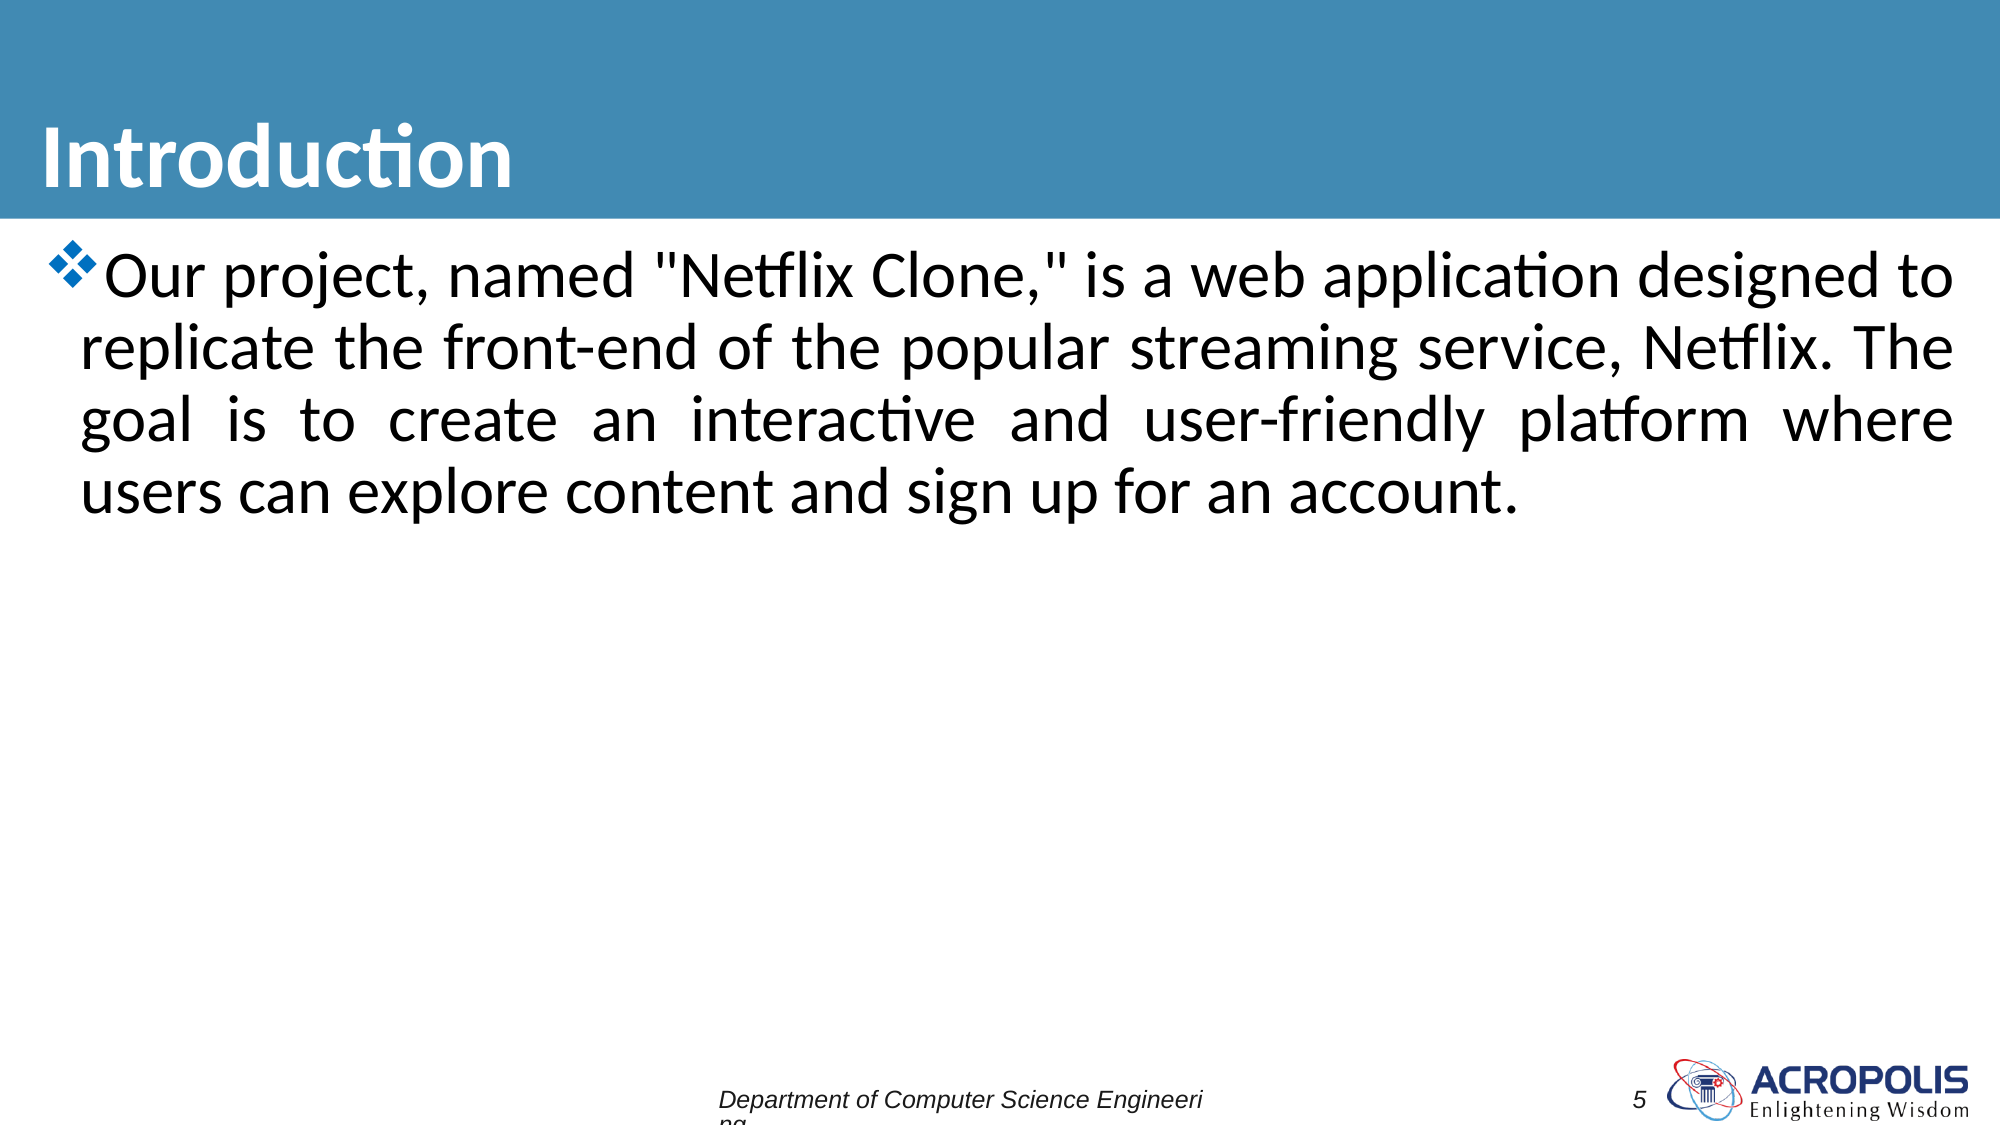

# Introduction
Our project, named "Netflix Clone," is a web application designed to replicate the front-end of the popular streaming service, Netflix. The goal is to create an interactive and user-friendly platform where users can explore content and sign up for an account.

Department of Computer Science Engineering
5